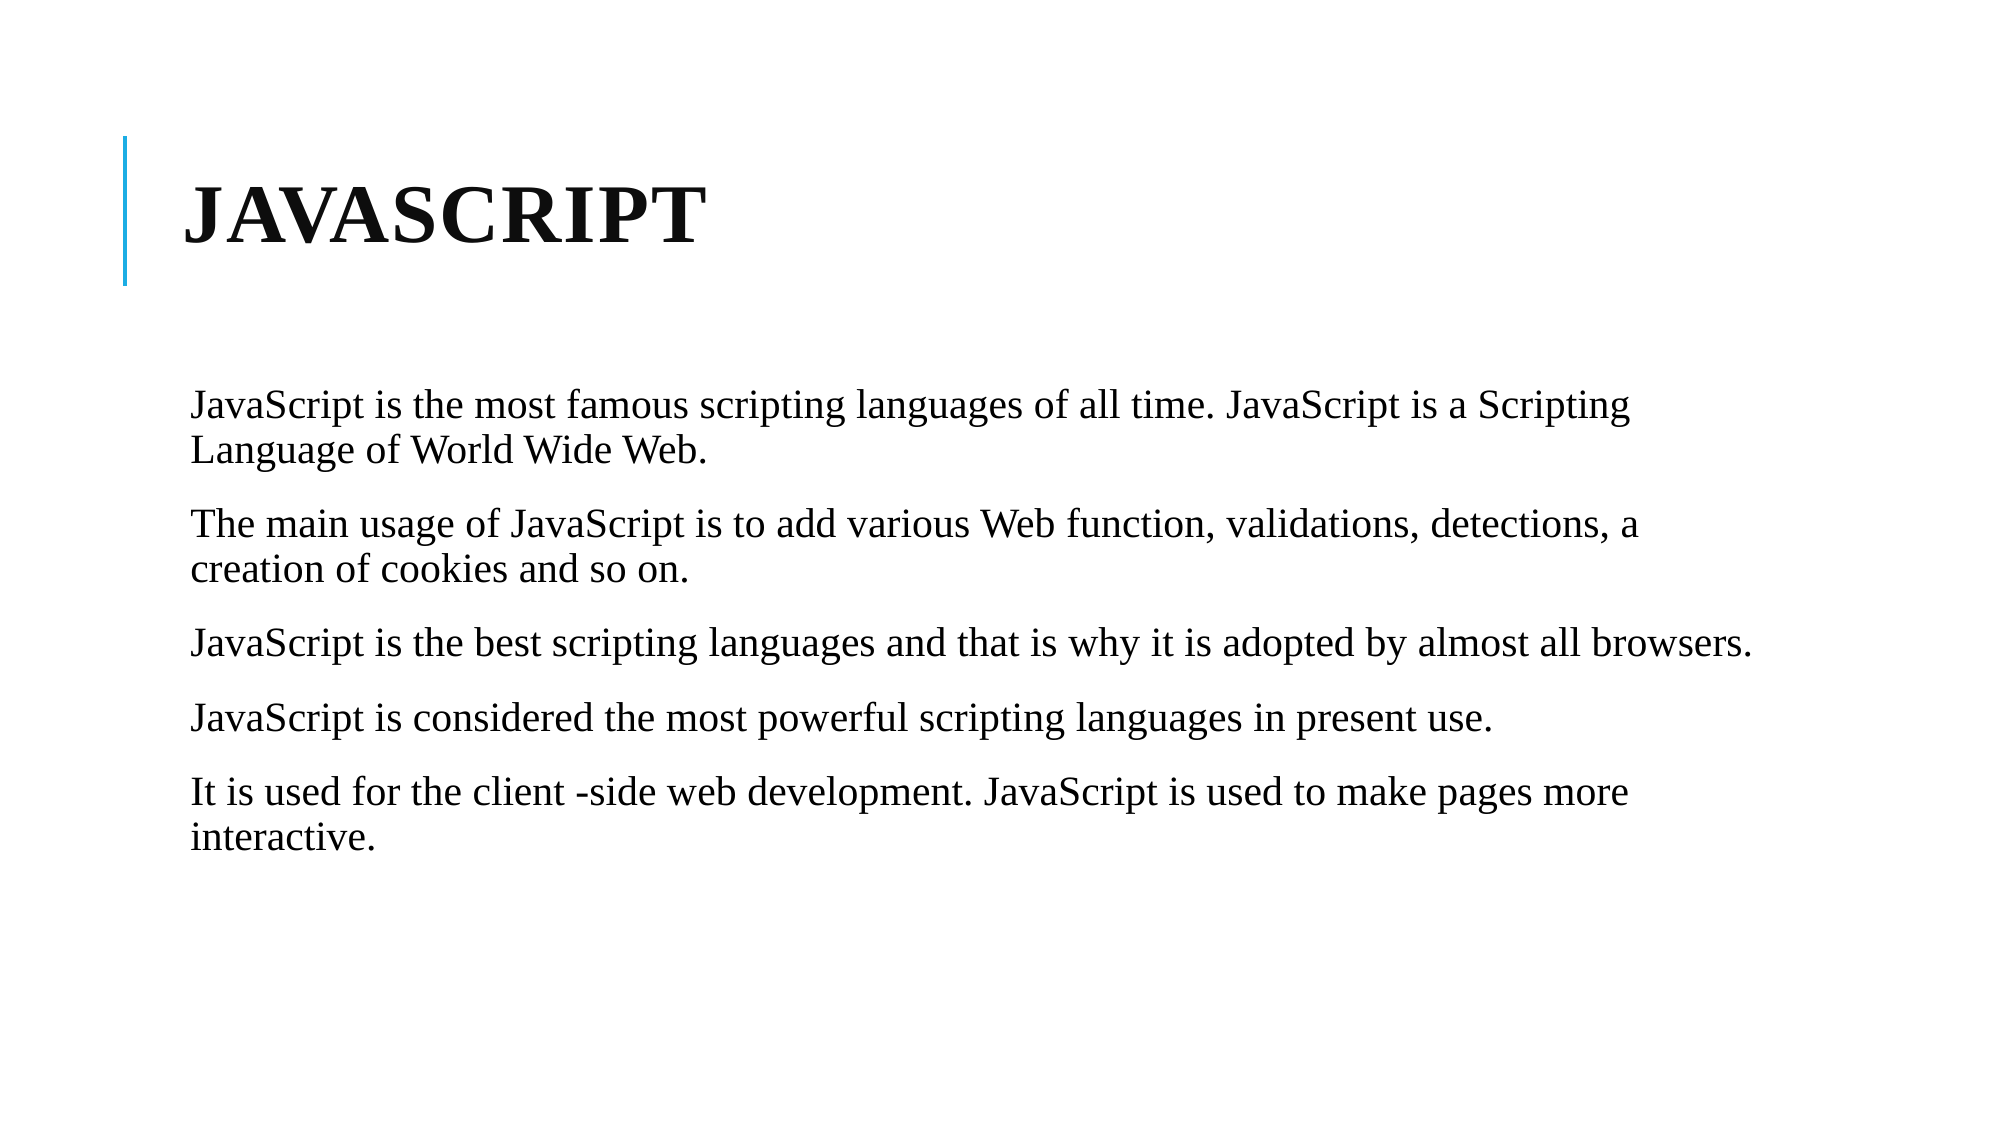

# JAVASCRIPT
JavaScript is the most famous scripting languages of all time. JavaScript is a Scripting Language of World Wide Web.
The main usage of JavaScript is to add various Web function, validations, detections, a creation of cookies and so on.
JavaScript is the best scripting languages and that is why it is adopted by almost all browsers.
JavaScript is considered the most powerful scripting languages in present use.
It is used for the client -side web development. JavaScript is used to make pages more interactive.